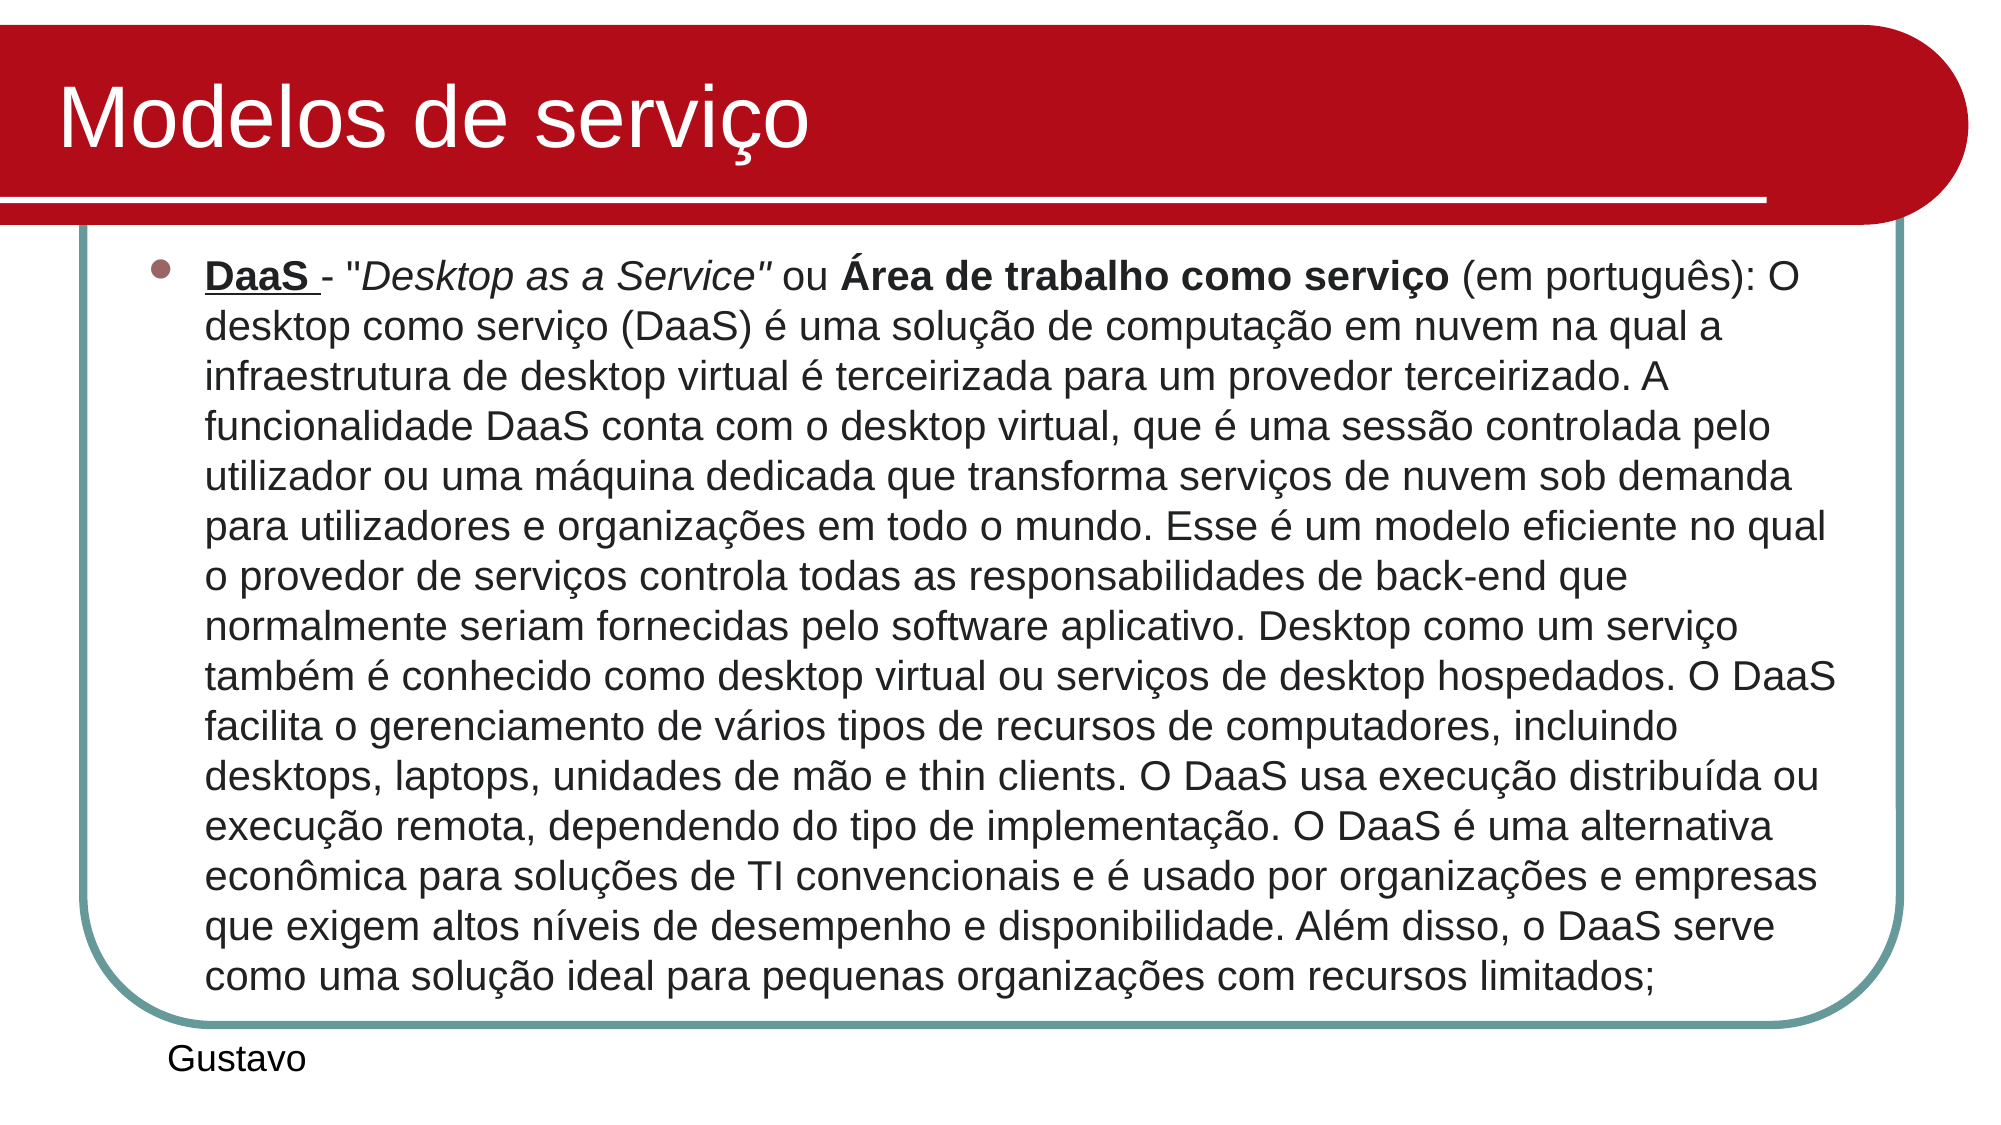

# Modelos de serviço
DaaS - "Desktop as a Service" ou Área de trabalho como serviço (em português): O desktop como serviço (DaaS) é uma solução de computação em nuvem na qual a infraestrutura de desktop virtual é terceirizada para um provedor terceirizado. A funcionalidade DaaS conta com o desktop virtual, que é uma sessão controlada pelo utilizador ou uma máquina dedicada que transforma serviços de nuvem sob demanda para utilizadores e organizações em todo o mundo. Esse é um modelo eficiente no qual o provedor de serviços controla todas as responsabilidades de back-end que normalmente seriam fornecidas pelo software aplicativo. Desktop como um serviço também é conhecido como desktop virtual ou serviços de desktop hospedados. O DaaS facilita o gerenciamento de vários tipos de recursos de computadores, incluindo desktops, laptops, unidades de mão e thin clients. O DaaS usa execução distribuída ou execução remota, dependendo do tipo de implementação. O DaaS é uma alternativa econômica para soluções de TI convencionais e é usado por organizações e empresas que exigem altos níveis de desempenho e disponibilidade. Além disso, o DaaS serve como uma solução ideal para pequenas organizações com recursos limitados;
Gustavo